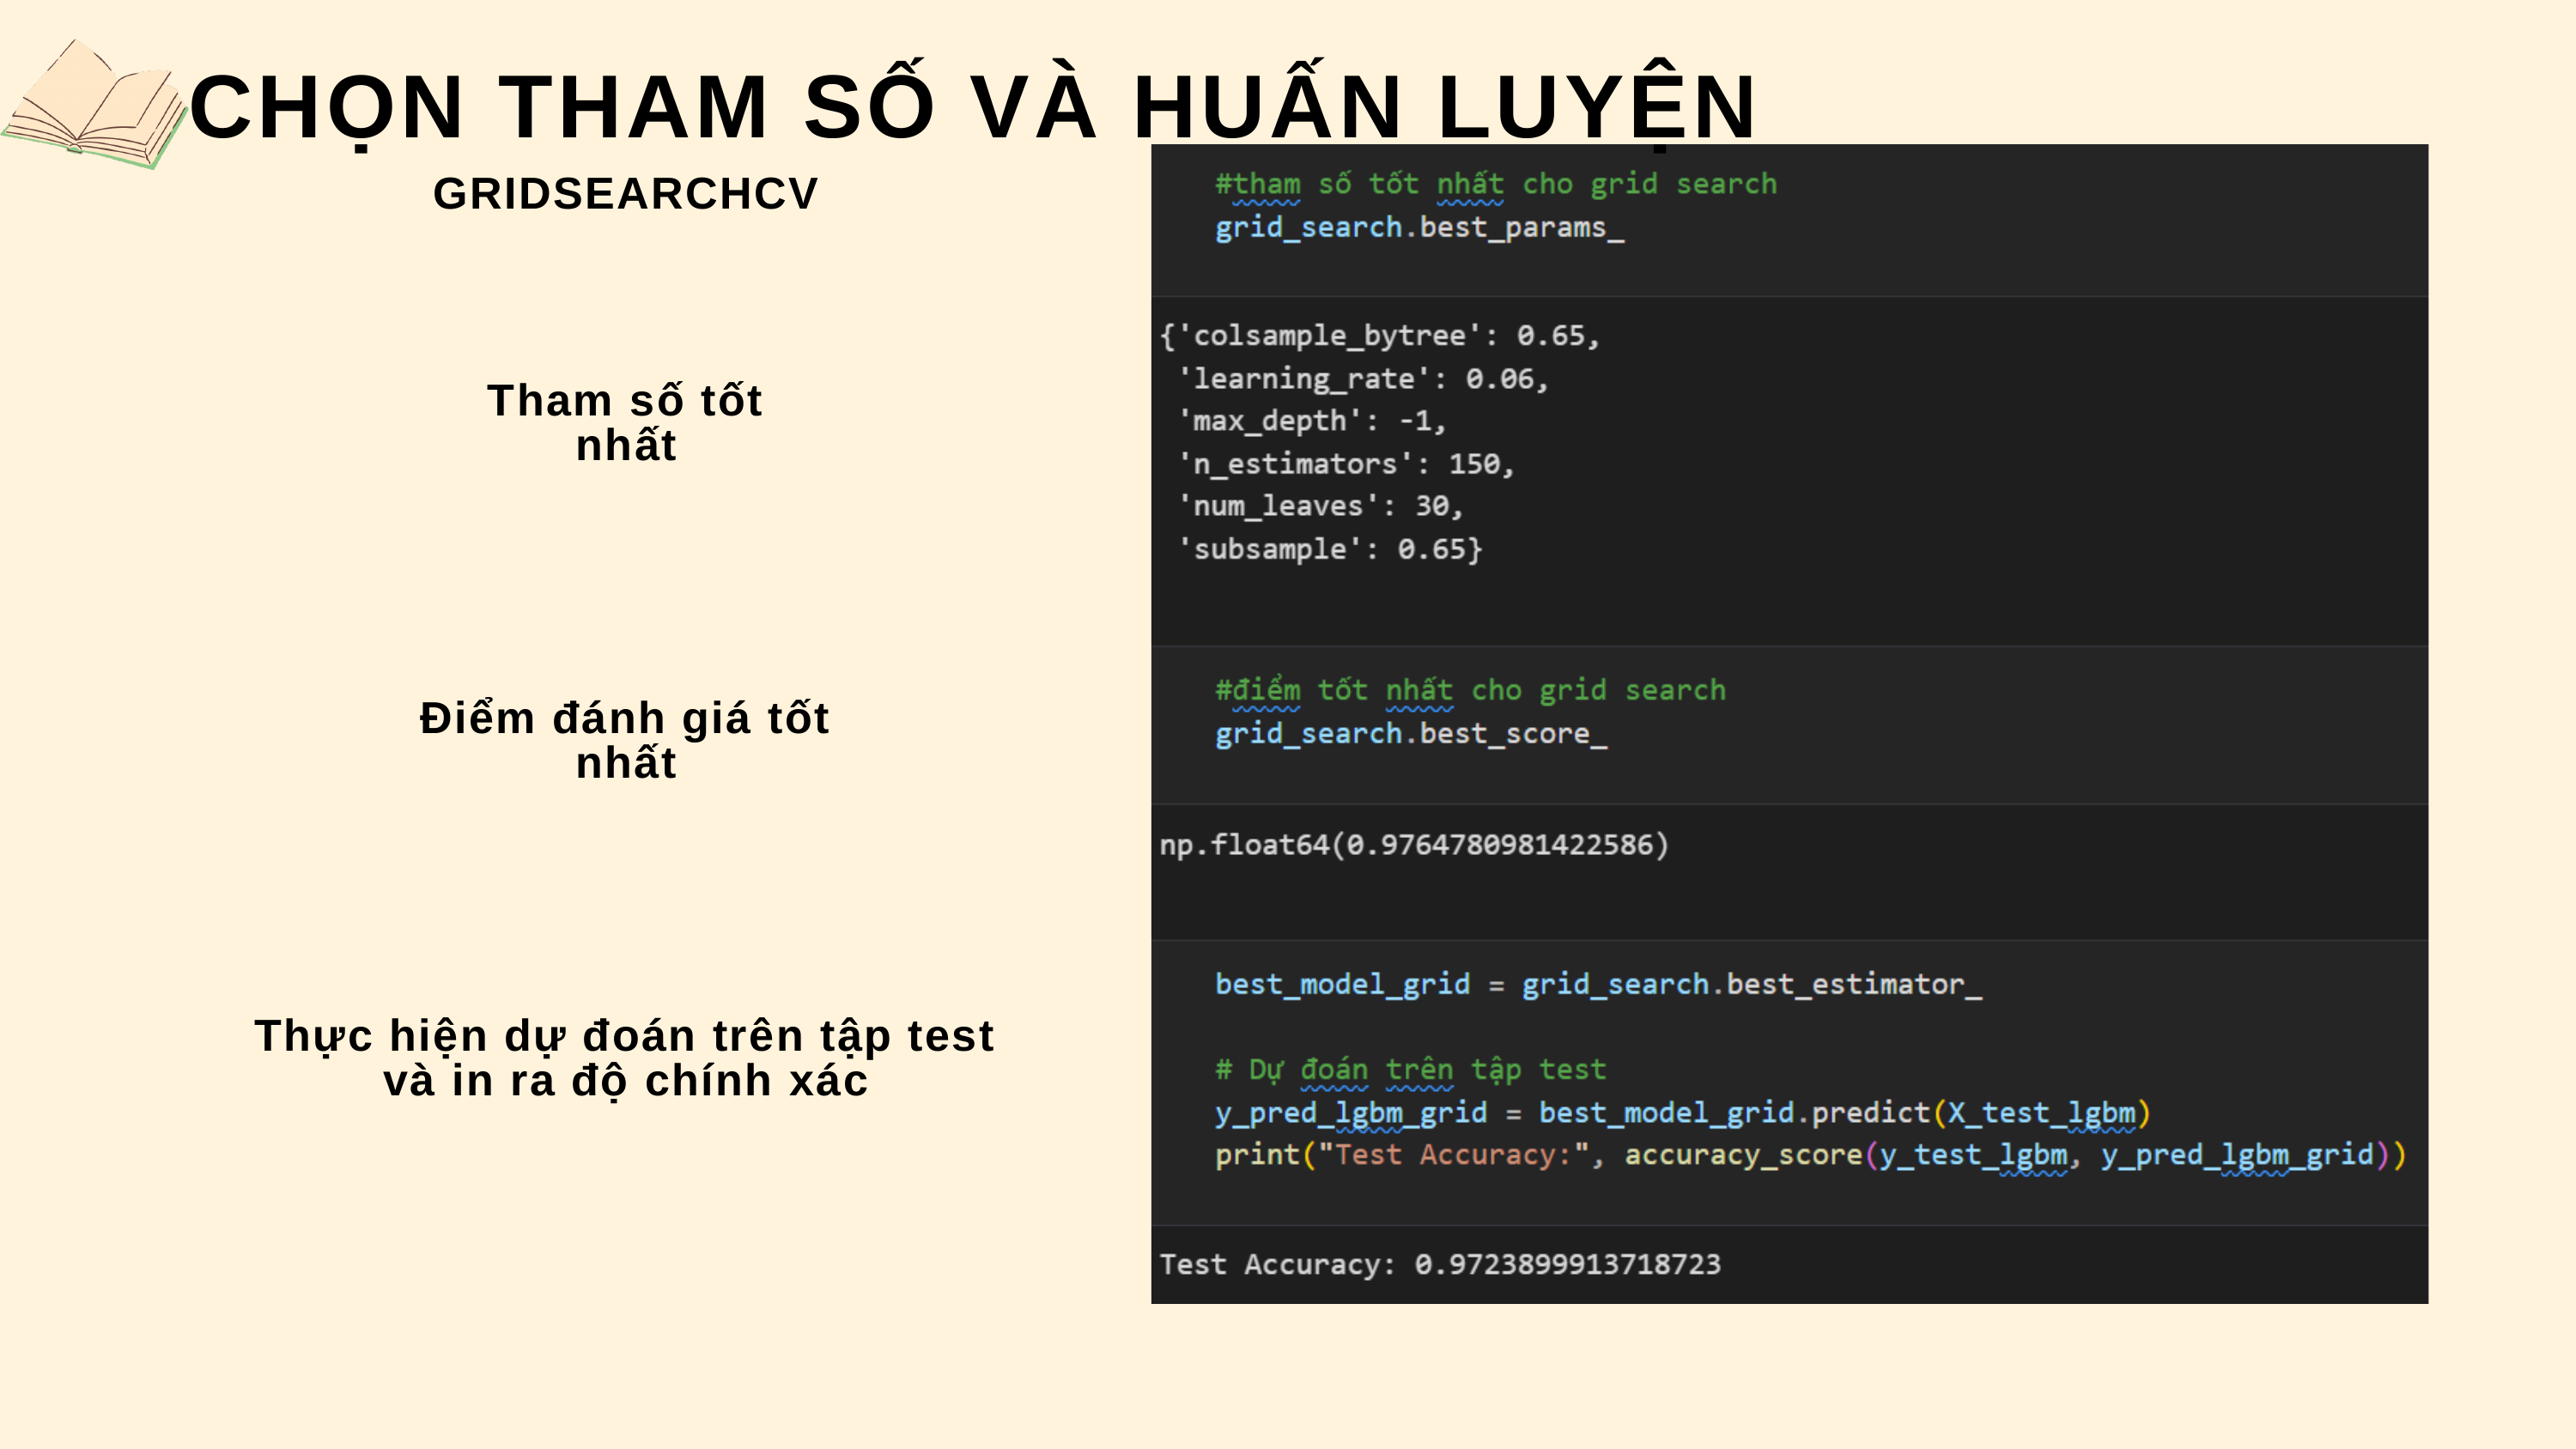

CHỌN THAM SỐ VÀ HUẤN LUYỆN

GRIDSEARCHCV

Tham số tốt nhất
Điểm đánh giá tốt nhất
Thực hiện dự đoán trên tập test và in ra độ chính xác